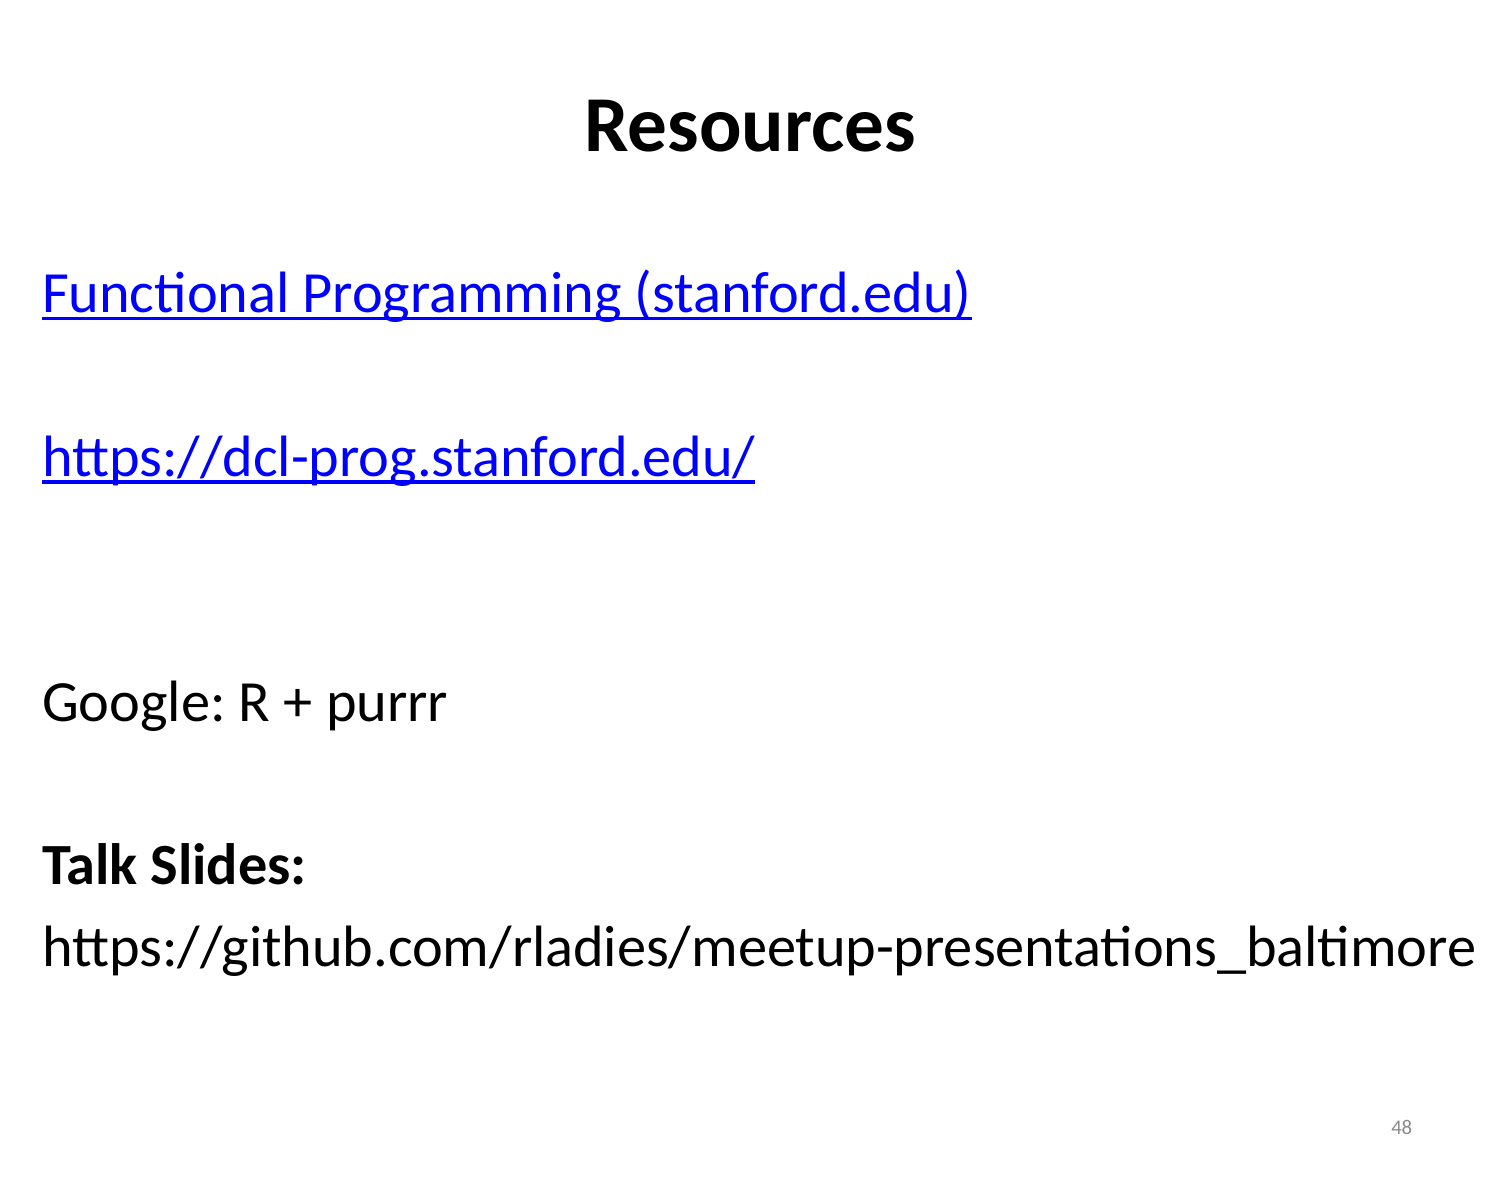

# Resources
Functional Programming (stanford.edu)

https://dcl-prog.stanford.edu/

Google: R + purrr

Talk Slides:
https://github.com/rladies/meetup-presentations_baltimore

48